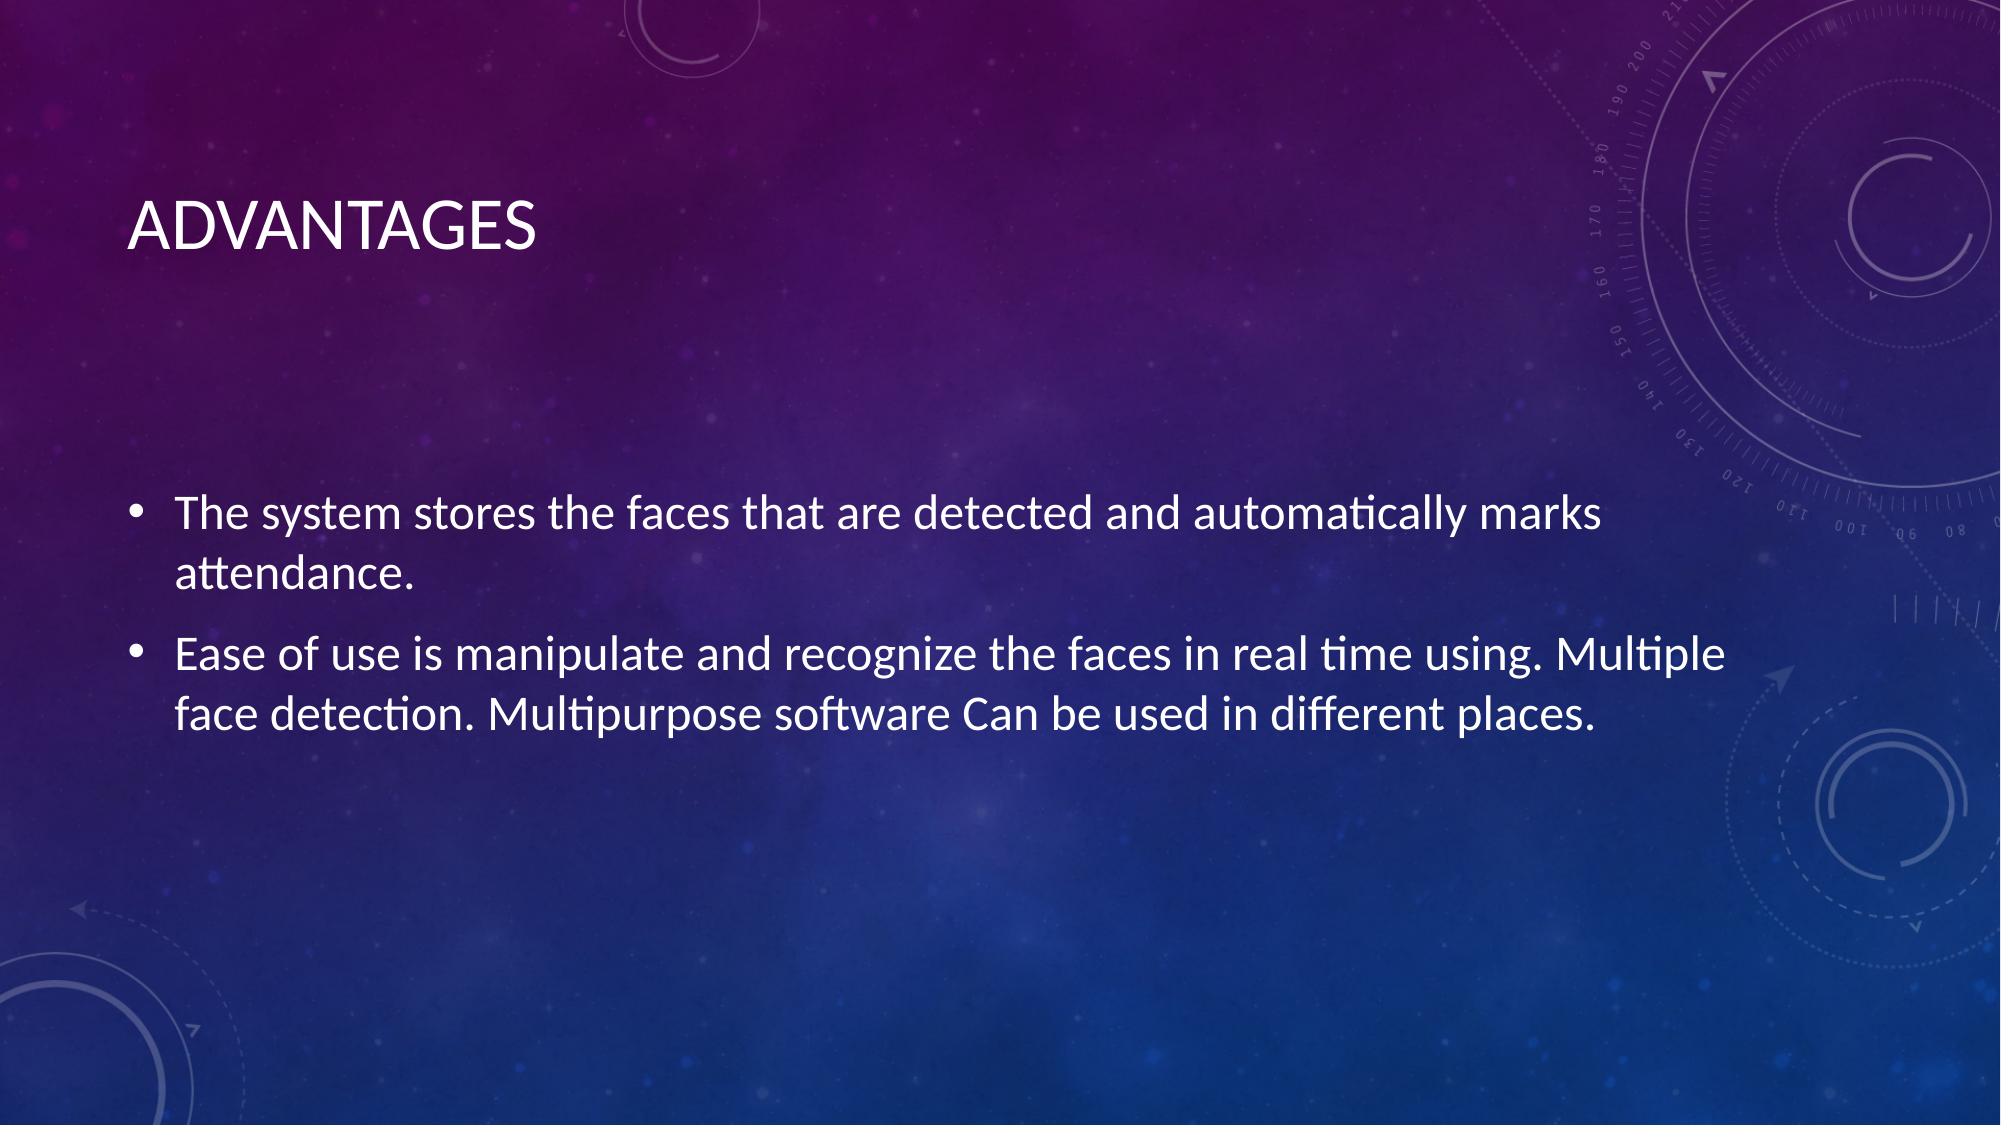

# Advantages
The system stores the faces that are detected and automatically marks attendance.
Ease of use is manipulate and recognize the faces in real time using. Multiple face detection. Multipurpose software Can be used in different places.